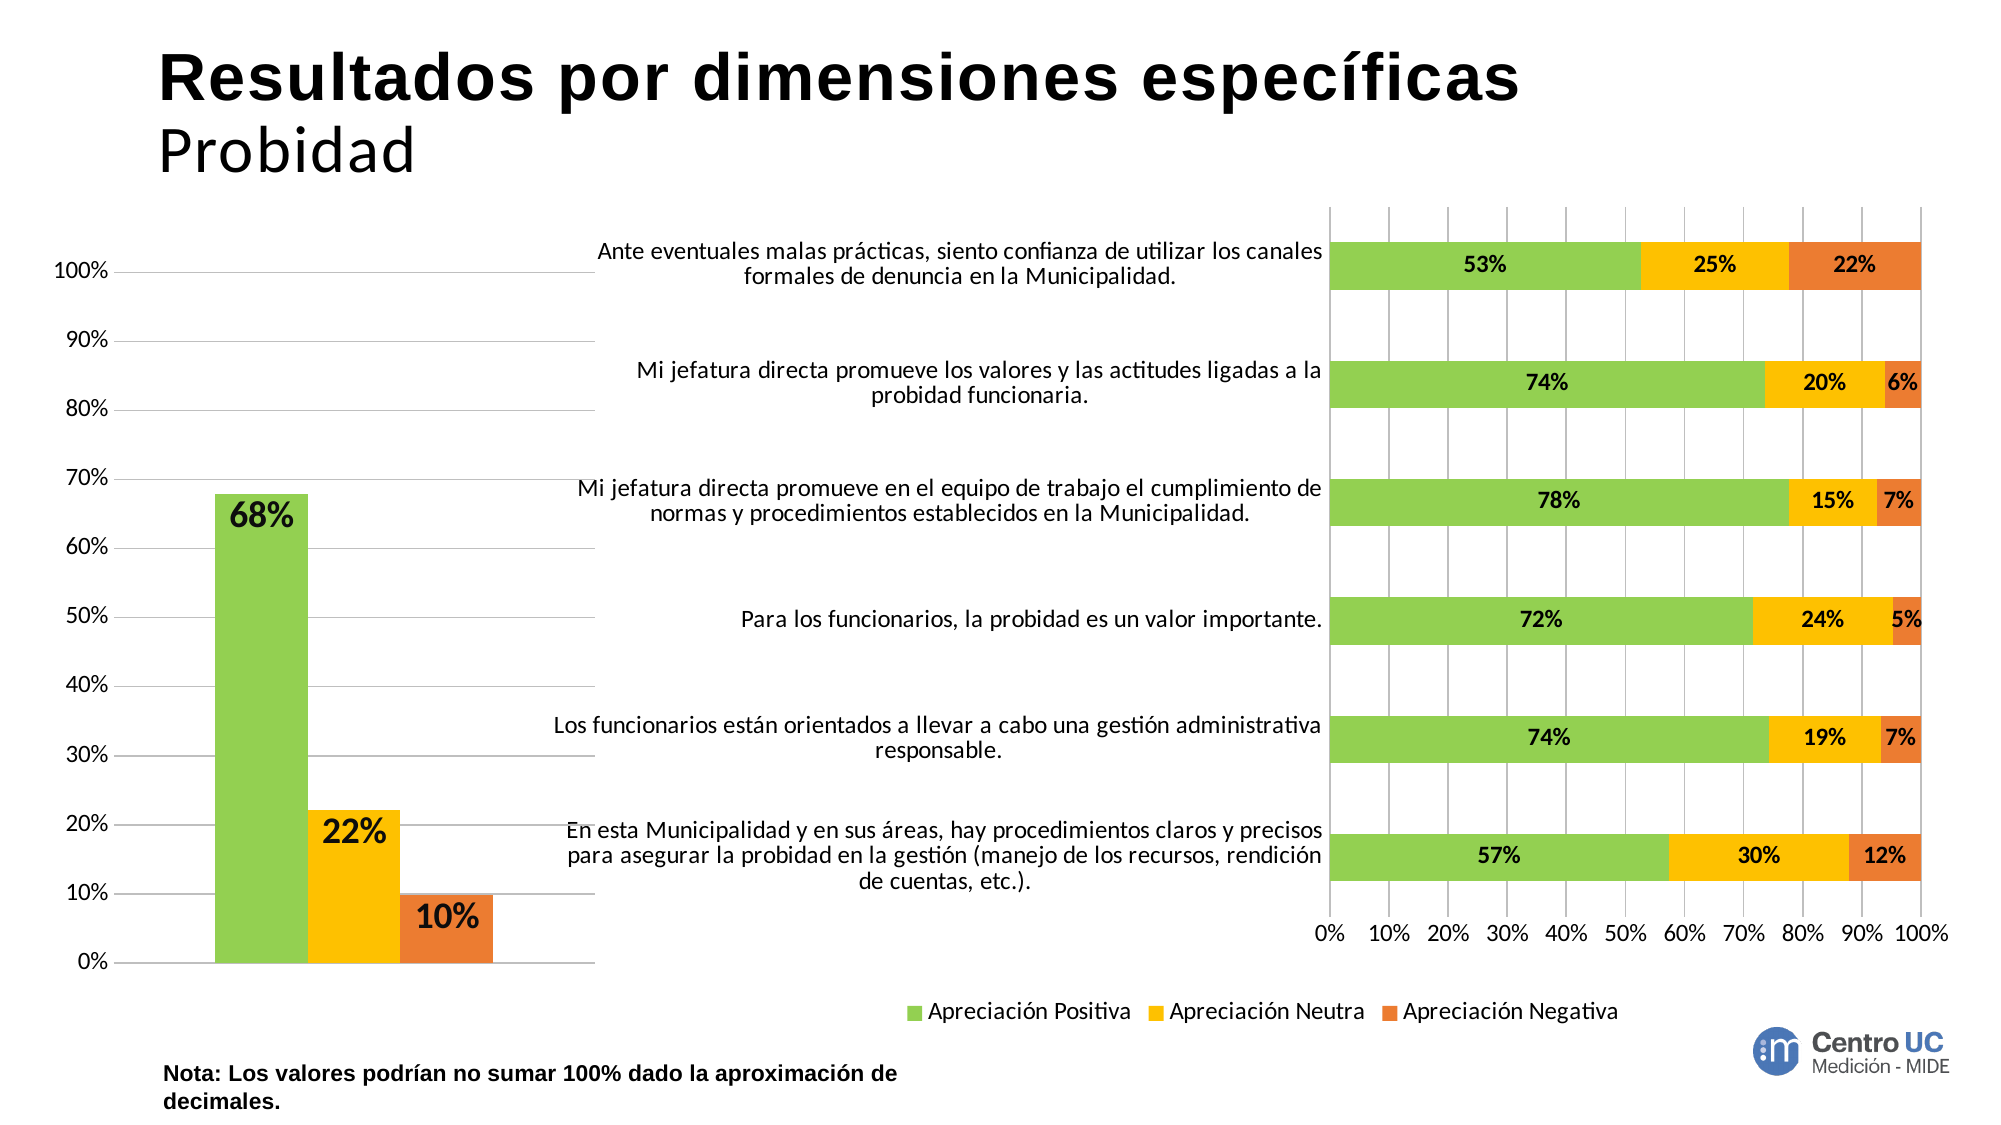

# Resultados por dimensiones específicas Probidad

### Chart

| Category | Apreciación Positiva | Apreciación Neutra | Apreciación Negativa |
|---|---|---|---|
| En esta Municipalidad y en sus áreas, hay procedimientos claros y precisos para asegurar la probidad en la gestión (manejo de los recursos, rendición de cuentas, etc.). | 0.5743243243243243 | 0.30405405405405406 | 0.12162162162162163 |
| Los funcionarios están orientados a llevar a cabo una gestión administrativa responsable. | 0.7432432432432432 | 0.1891891891891892 | 0.06756756756756757 |
| Para los funcionarios, la probidad es un valor importante. | 0.7162162162162162 | 0.23648648648648649 | 0.0472972972972973 |
| Mi jefatura directa promueve en el equipo de trabajo el cumplimiento de normas y procedimientos establecidos en la Municipalidad. | 0.777027027027027 | 0.14864864864864866 | 0.07432432432432433 |
| Mi jefatura directa promueve los valores y las actitudes ligadas a la probidad funcionaria. | 0.7364864864864865 | 0.20270270270270271 | 0.060810810810810814 |
| Ante eventuales malas prácticas, siento confianza de utilizar los canales formales de denuncia en la Municipalidad. | 0.527027027027027 | 0.25 | 0.22297297297297297 |

### Chart

| Category | Apreciación Positiva | Apreciación Neutra | Apreciación Negativa |
|---|---|---|---|
| Providad | 0.6790540540540541 | 0.22184684684684686 | 0.0990990990990991 |
Nota: Los valores podrían no sumar 100% dado la aproximación de decimales.